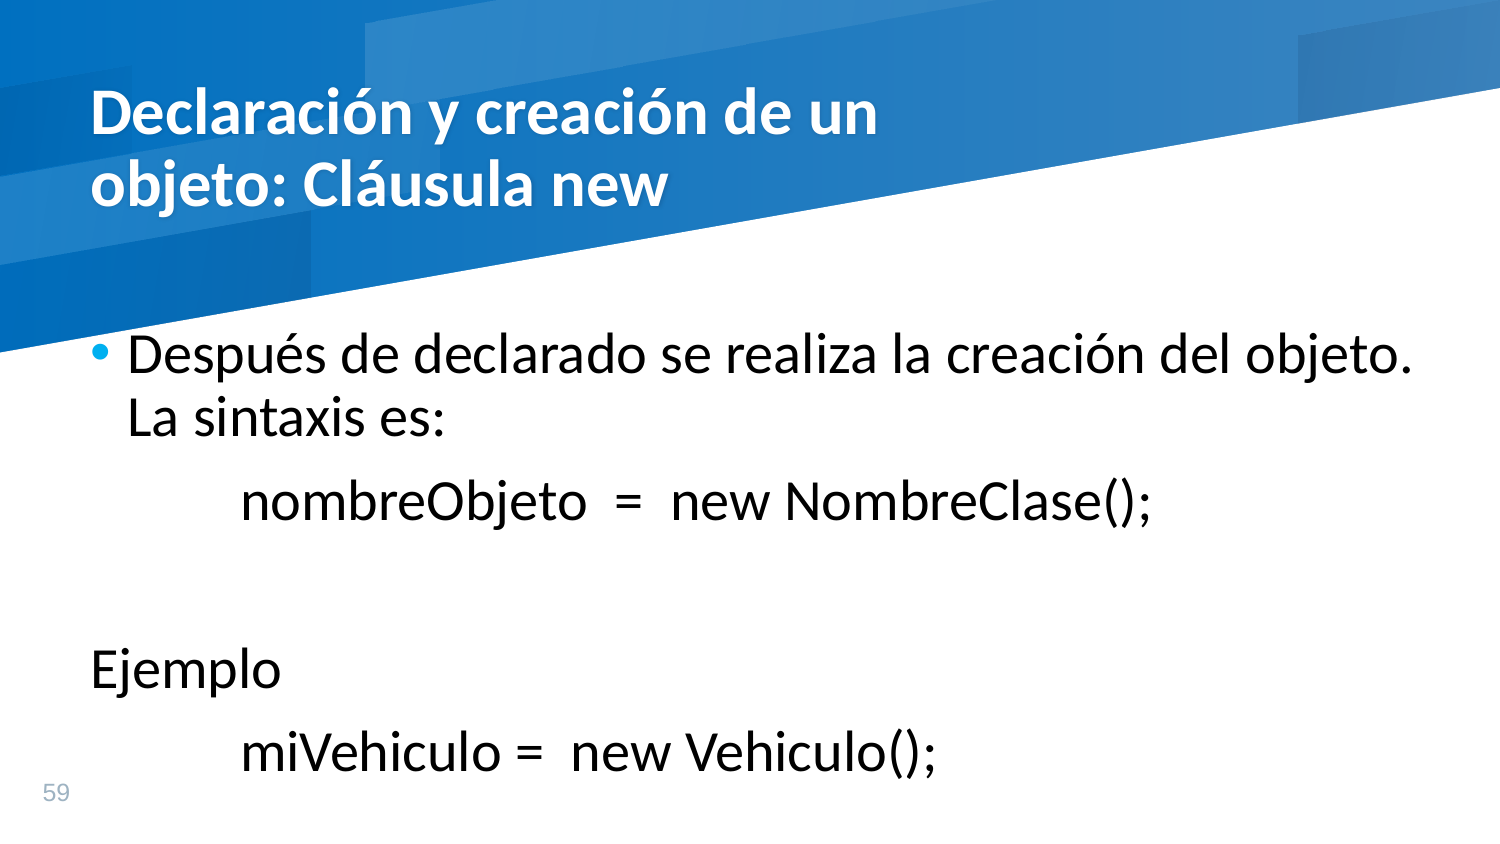

# Declaración y creación de un objeto: Cláusula new
Después de declarado se realiza la creación del objeto. La sintaxis es:
	nombreObjeto  =  new NombreClase();

Ejemplo
	miVehiculo =  new Vehiculo();

59